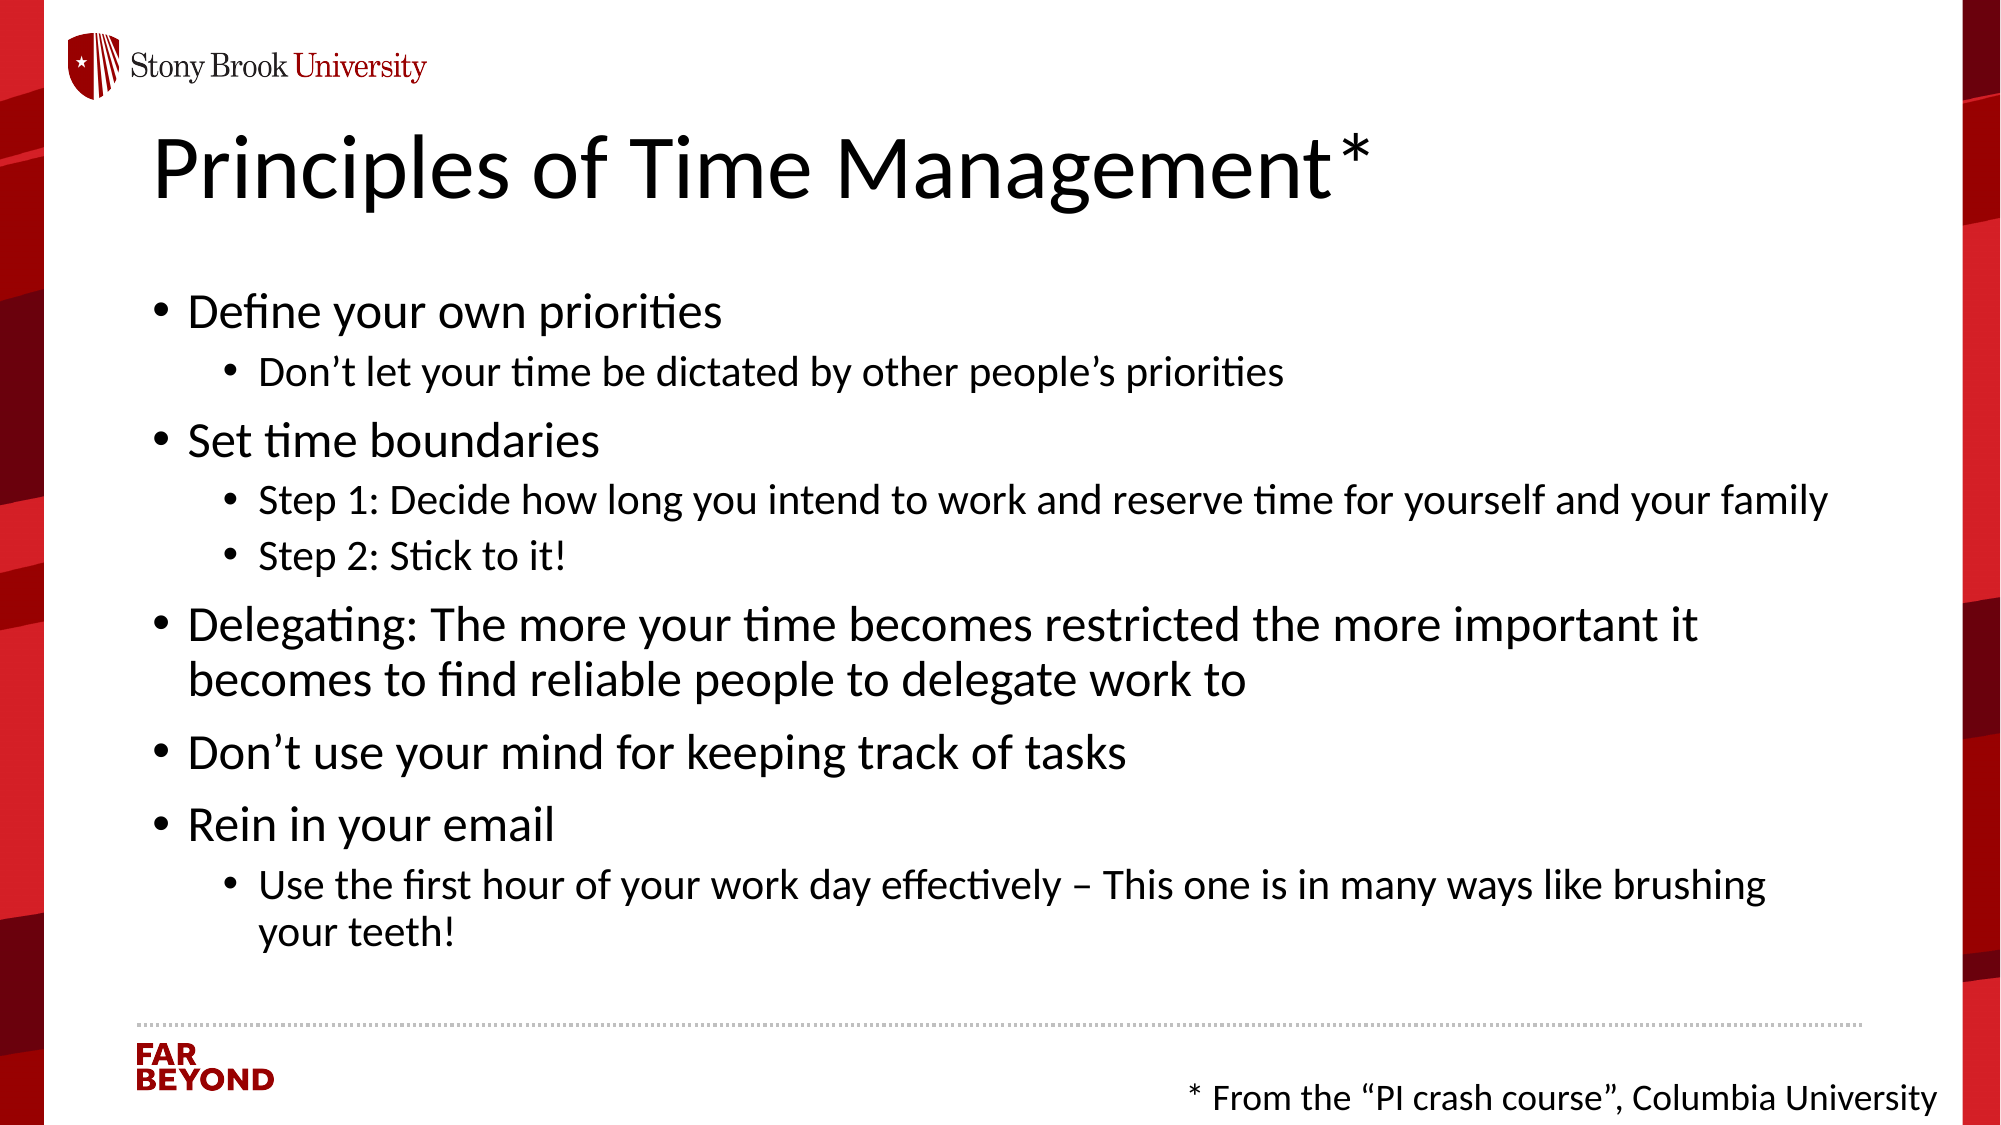

# Principles of Time Management*
Define your own priorities
Don’t let your time be dictated by other people’s priorities
Set time boundaries
Step 1: Decide how long you intend to work and reserve time for yourself and your family
Step 2: Stick to it!
Delegating: The more your time becomes restricted the more important it becomes to find reliable people to delegate work to
Don’t use your mind for keeping track of tasks
Rein in your email
Use the first hour of your work day effectively – This one is in many ways like brushing your teeth!
* From the “PI crash course”, Columbia University